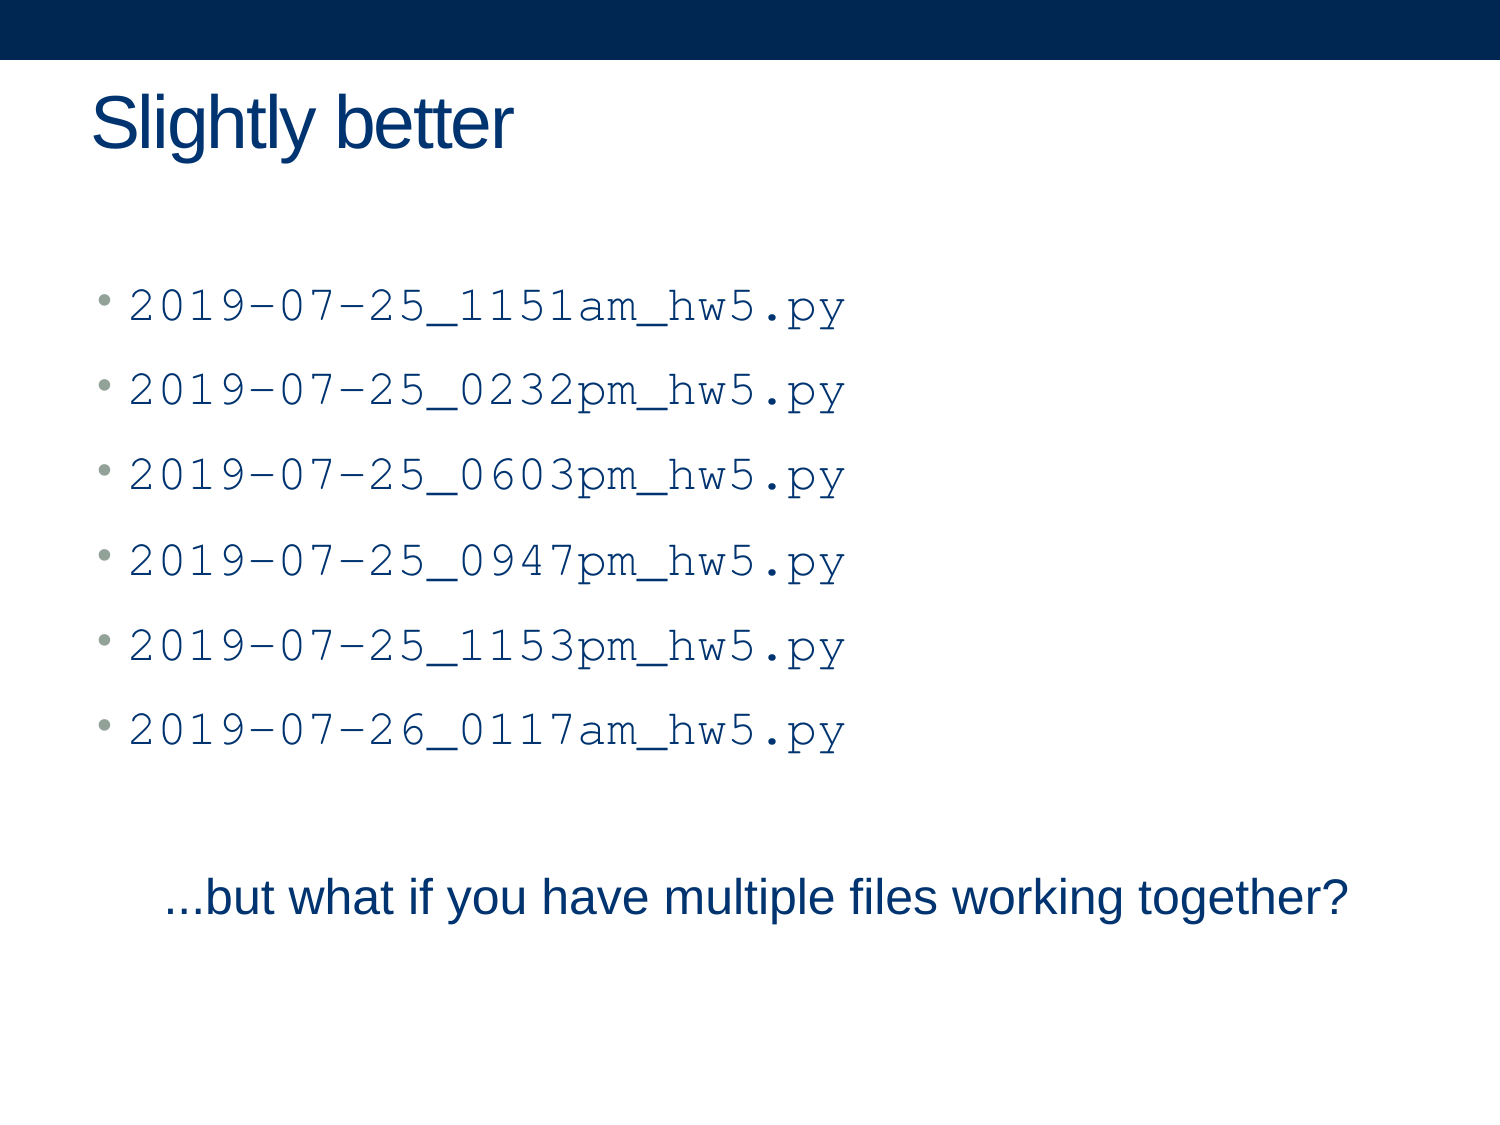

# Slightly better
2019-07-25_1151am_hw5.py
2019-07-25_0232pm_hw5.py
2019-07-25_0603pm_hw5.py
2019-07-25_0947pm_hw5.py
2019-07-25_1153pm_hw5.py
2019-07-26_0117am_hw5.py

...but what if you have multiple files working together?